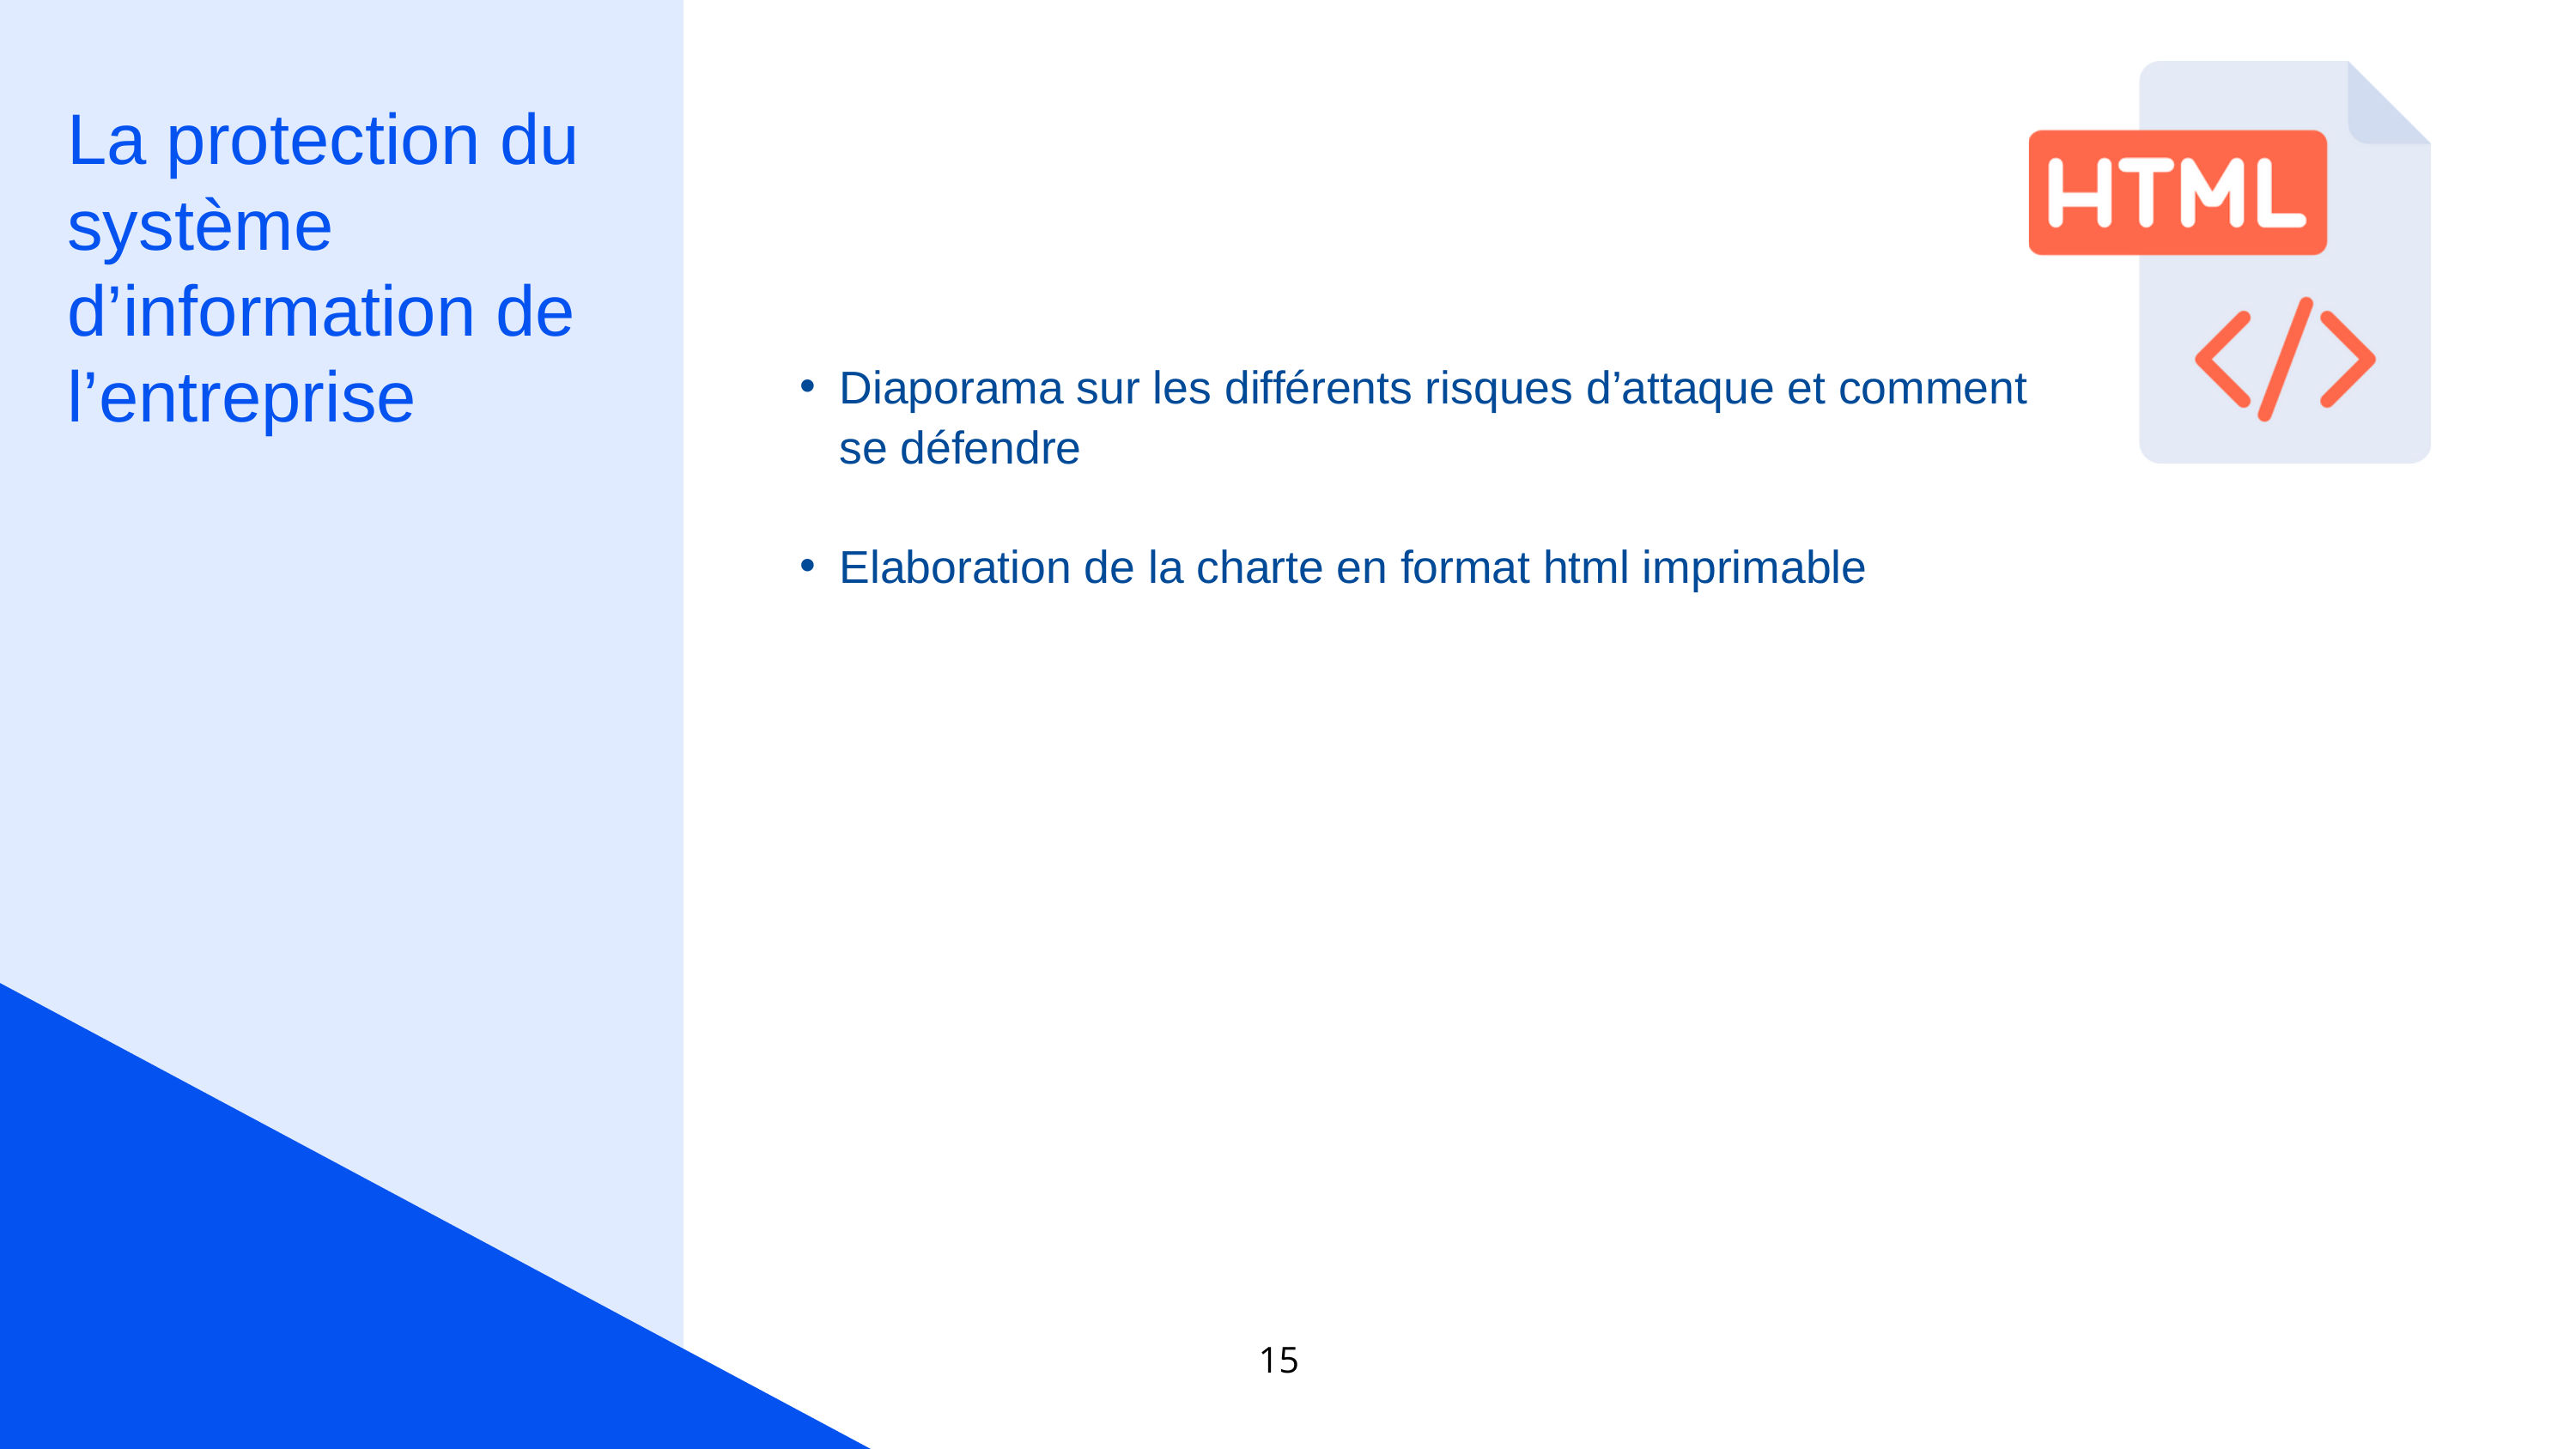

La protection du système d’information de l’entreprise
Diaporama sur les différents risques d’attaque et comment se défendre

Elaboration de la charte en format html imprimable

15